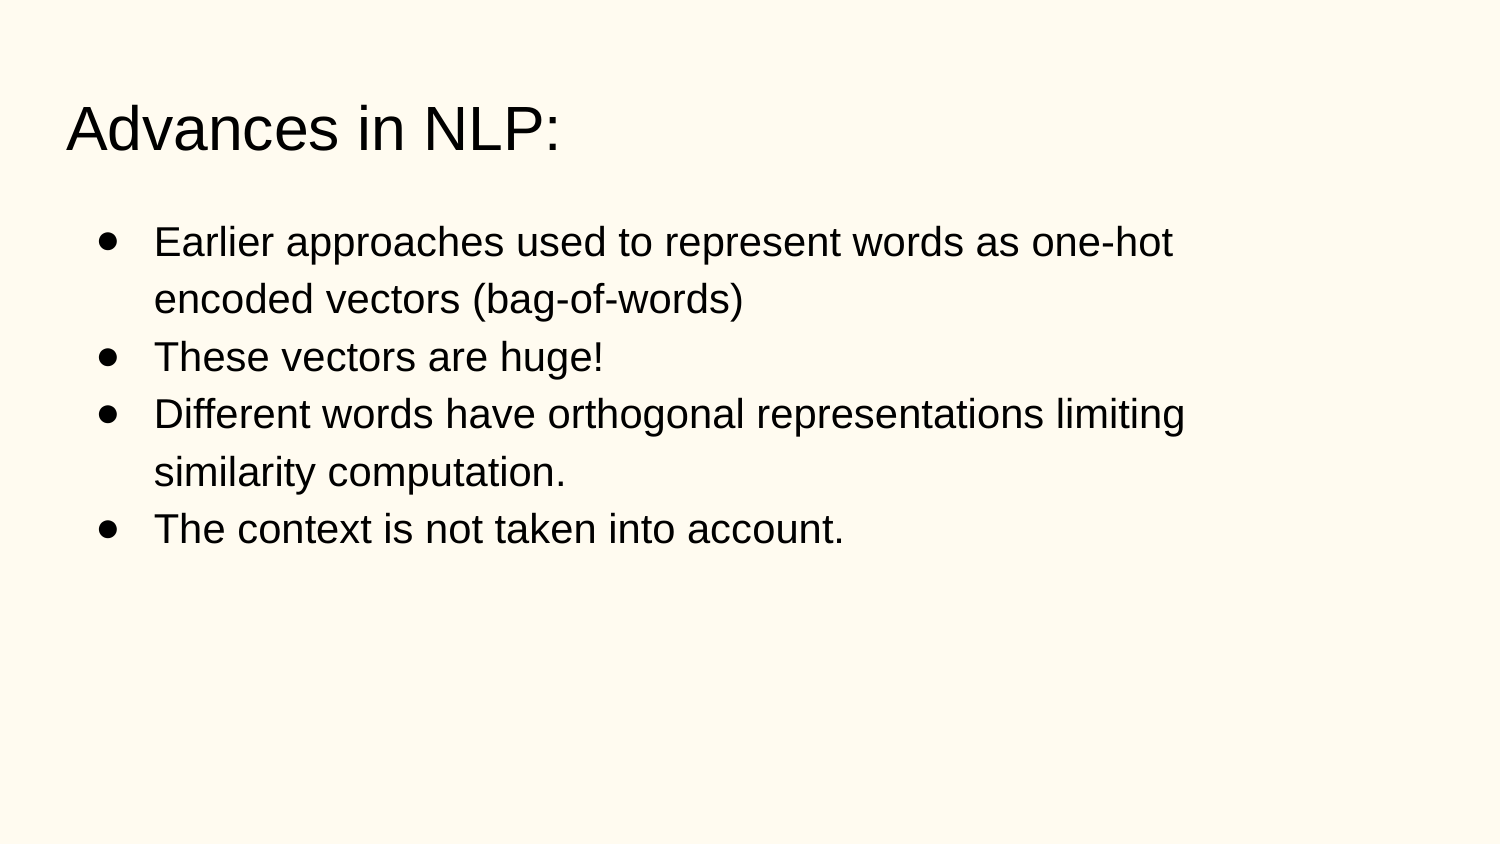

# Advances in NLP:
Earlier approaches used to represent words as one-hot encoded vectors (bag-of-words)
These vectors are huge!
Different words have orthogonal representations limiting similarity computation.
The context is not taken into account.